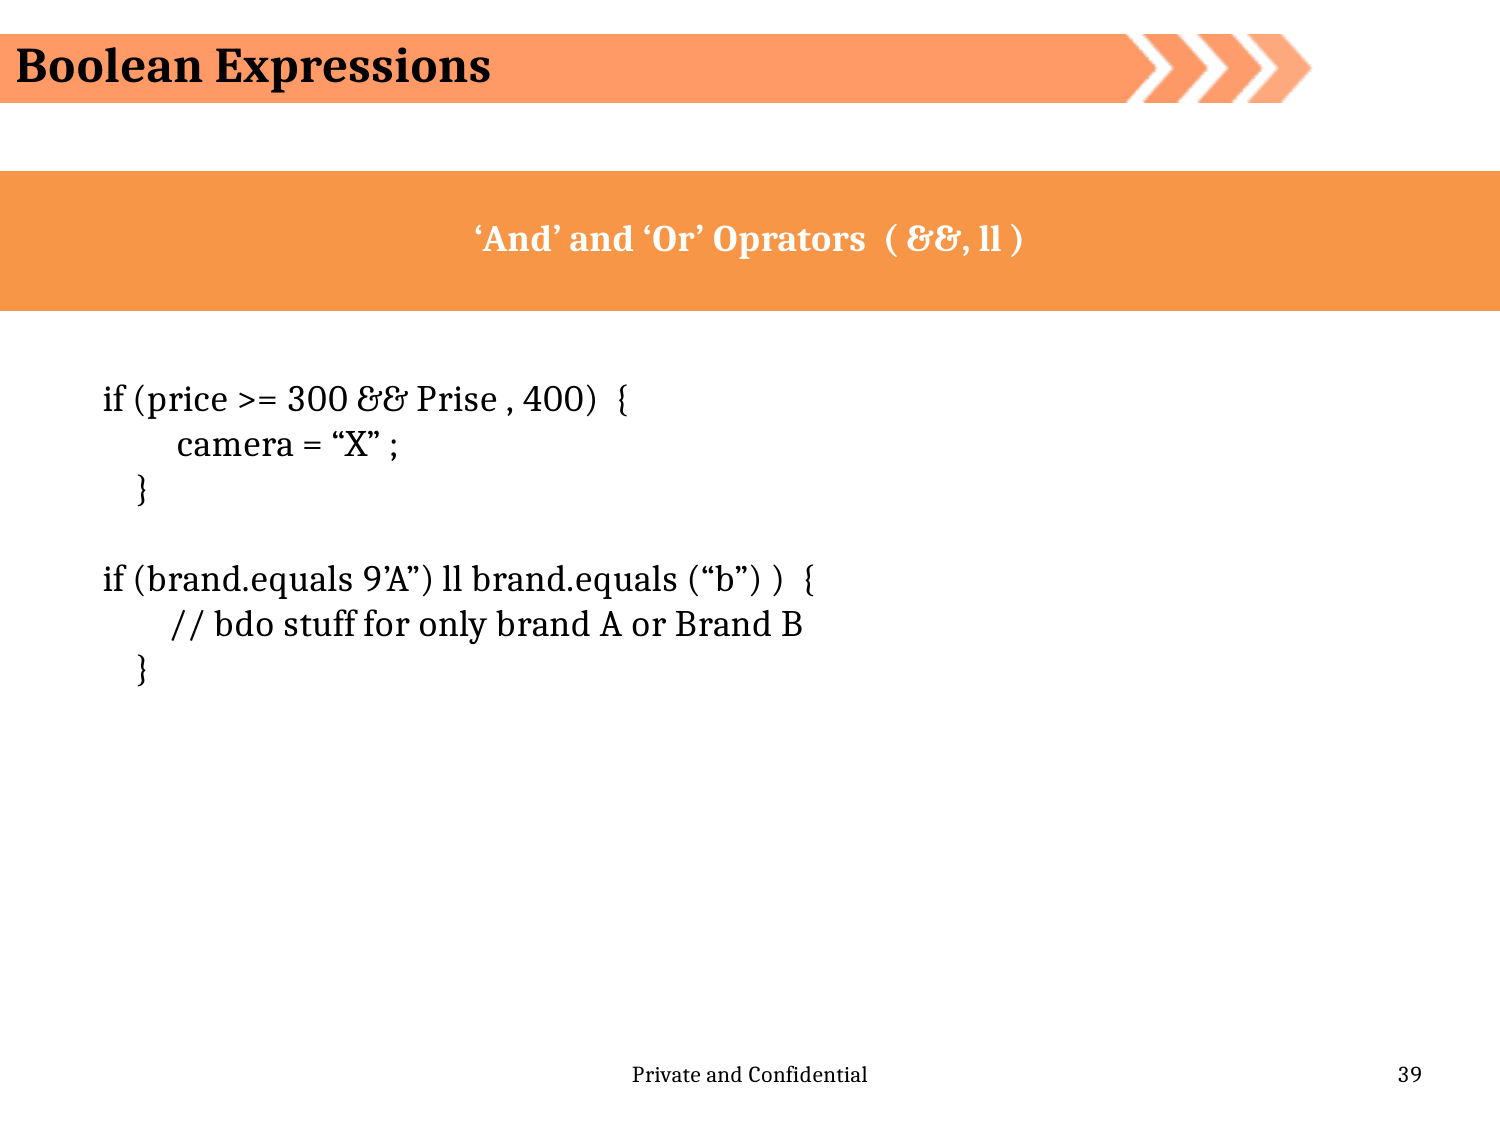

Boolean Expressions

‘And’ and ‘Or’ Oprators  ( &&, ll )

if (price >= 300 && Prise , 400)  {
         camera = “X” ;
    }

if (brand.equals 9’A”) ll brand.equals (“b”) )  {
        // bdo stuff for only brand A or Brand B
    }